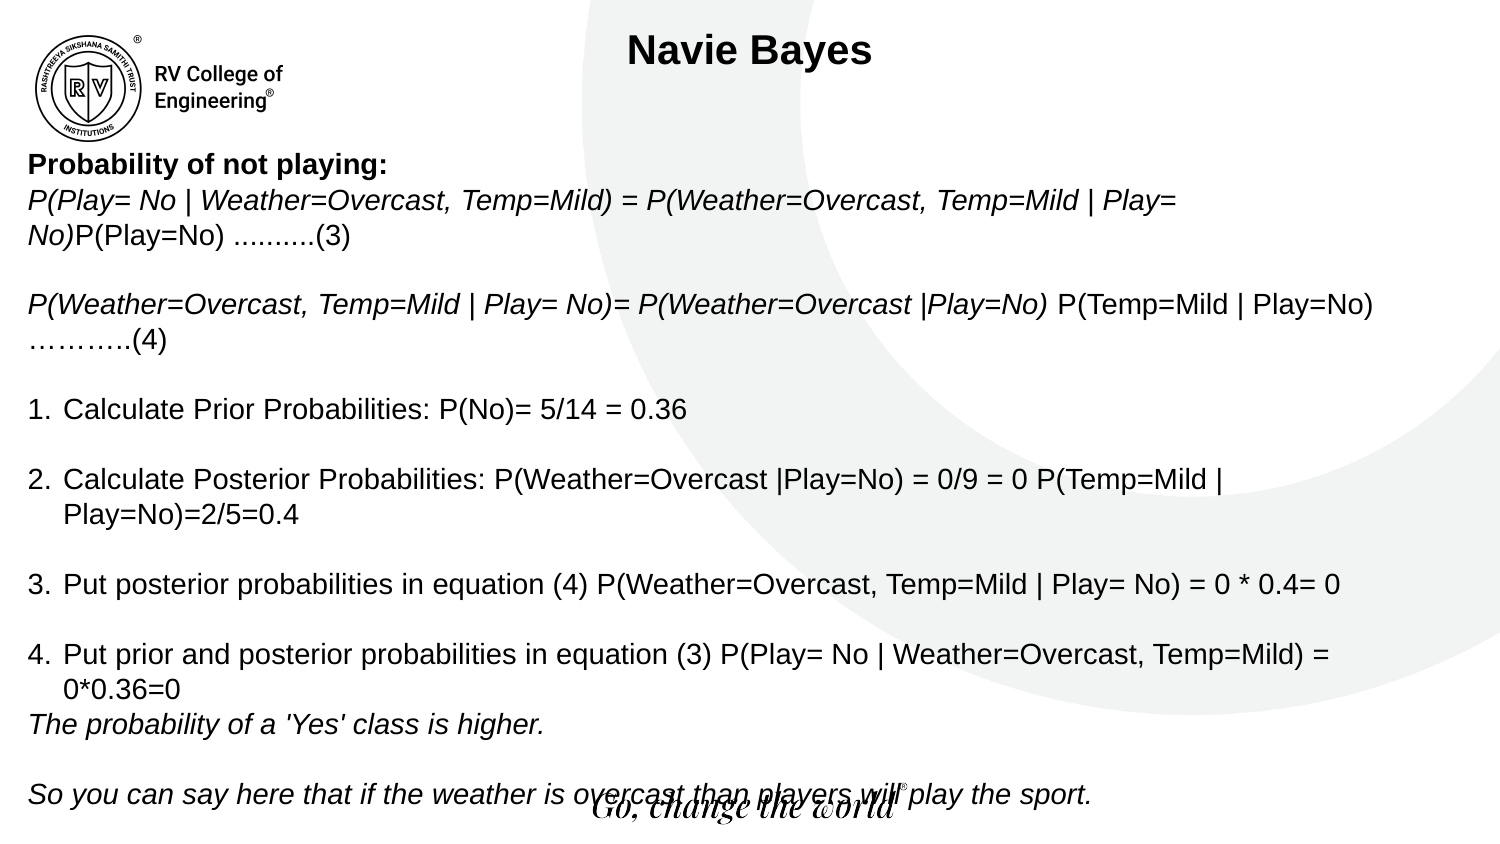

Navie Bayes

Probability of not playing:
P(Play= No | Weather=Overcast, Temp=Mild) = P(Weather=Overcast, Temp=Mild | Play= No)P(Play=No) ..........(3)

P(Weather=Overcast, Temp=Mild | Play= No)= P(Weather=Overcast |Play=No) P(Temp=Mild | Play=No) ………..(4)

Calculate Prior Probabilities: P(No)= 5/14 = 0.36

Calculate Posterior Probabilities: P(Weather=Overcast |Play=No) = 0/9 = 0 P(Temp=Mild | Play=No)=2/5=0.4

Put posterior probabilities in equation (4) P(Weather=Overcast, Temp=Mild | Play= No) = 0 * 0.4= 0

Put prior and posterior probabilities in equation (3) P(Play= No | Weather=Overcast, Temp=Mild) = 0*0.36=0
The probability of a 'Yes' class is higher.

So you can say here that if the weather is overcast than players will play the sport.